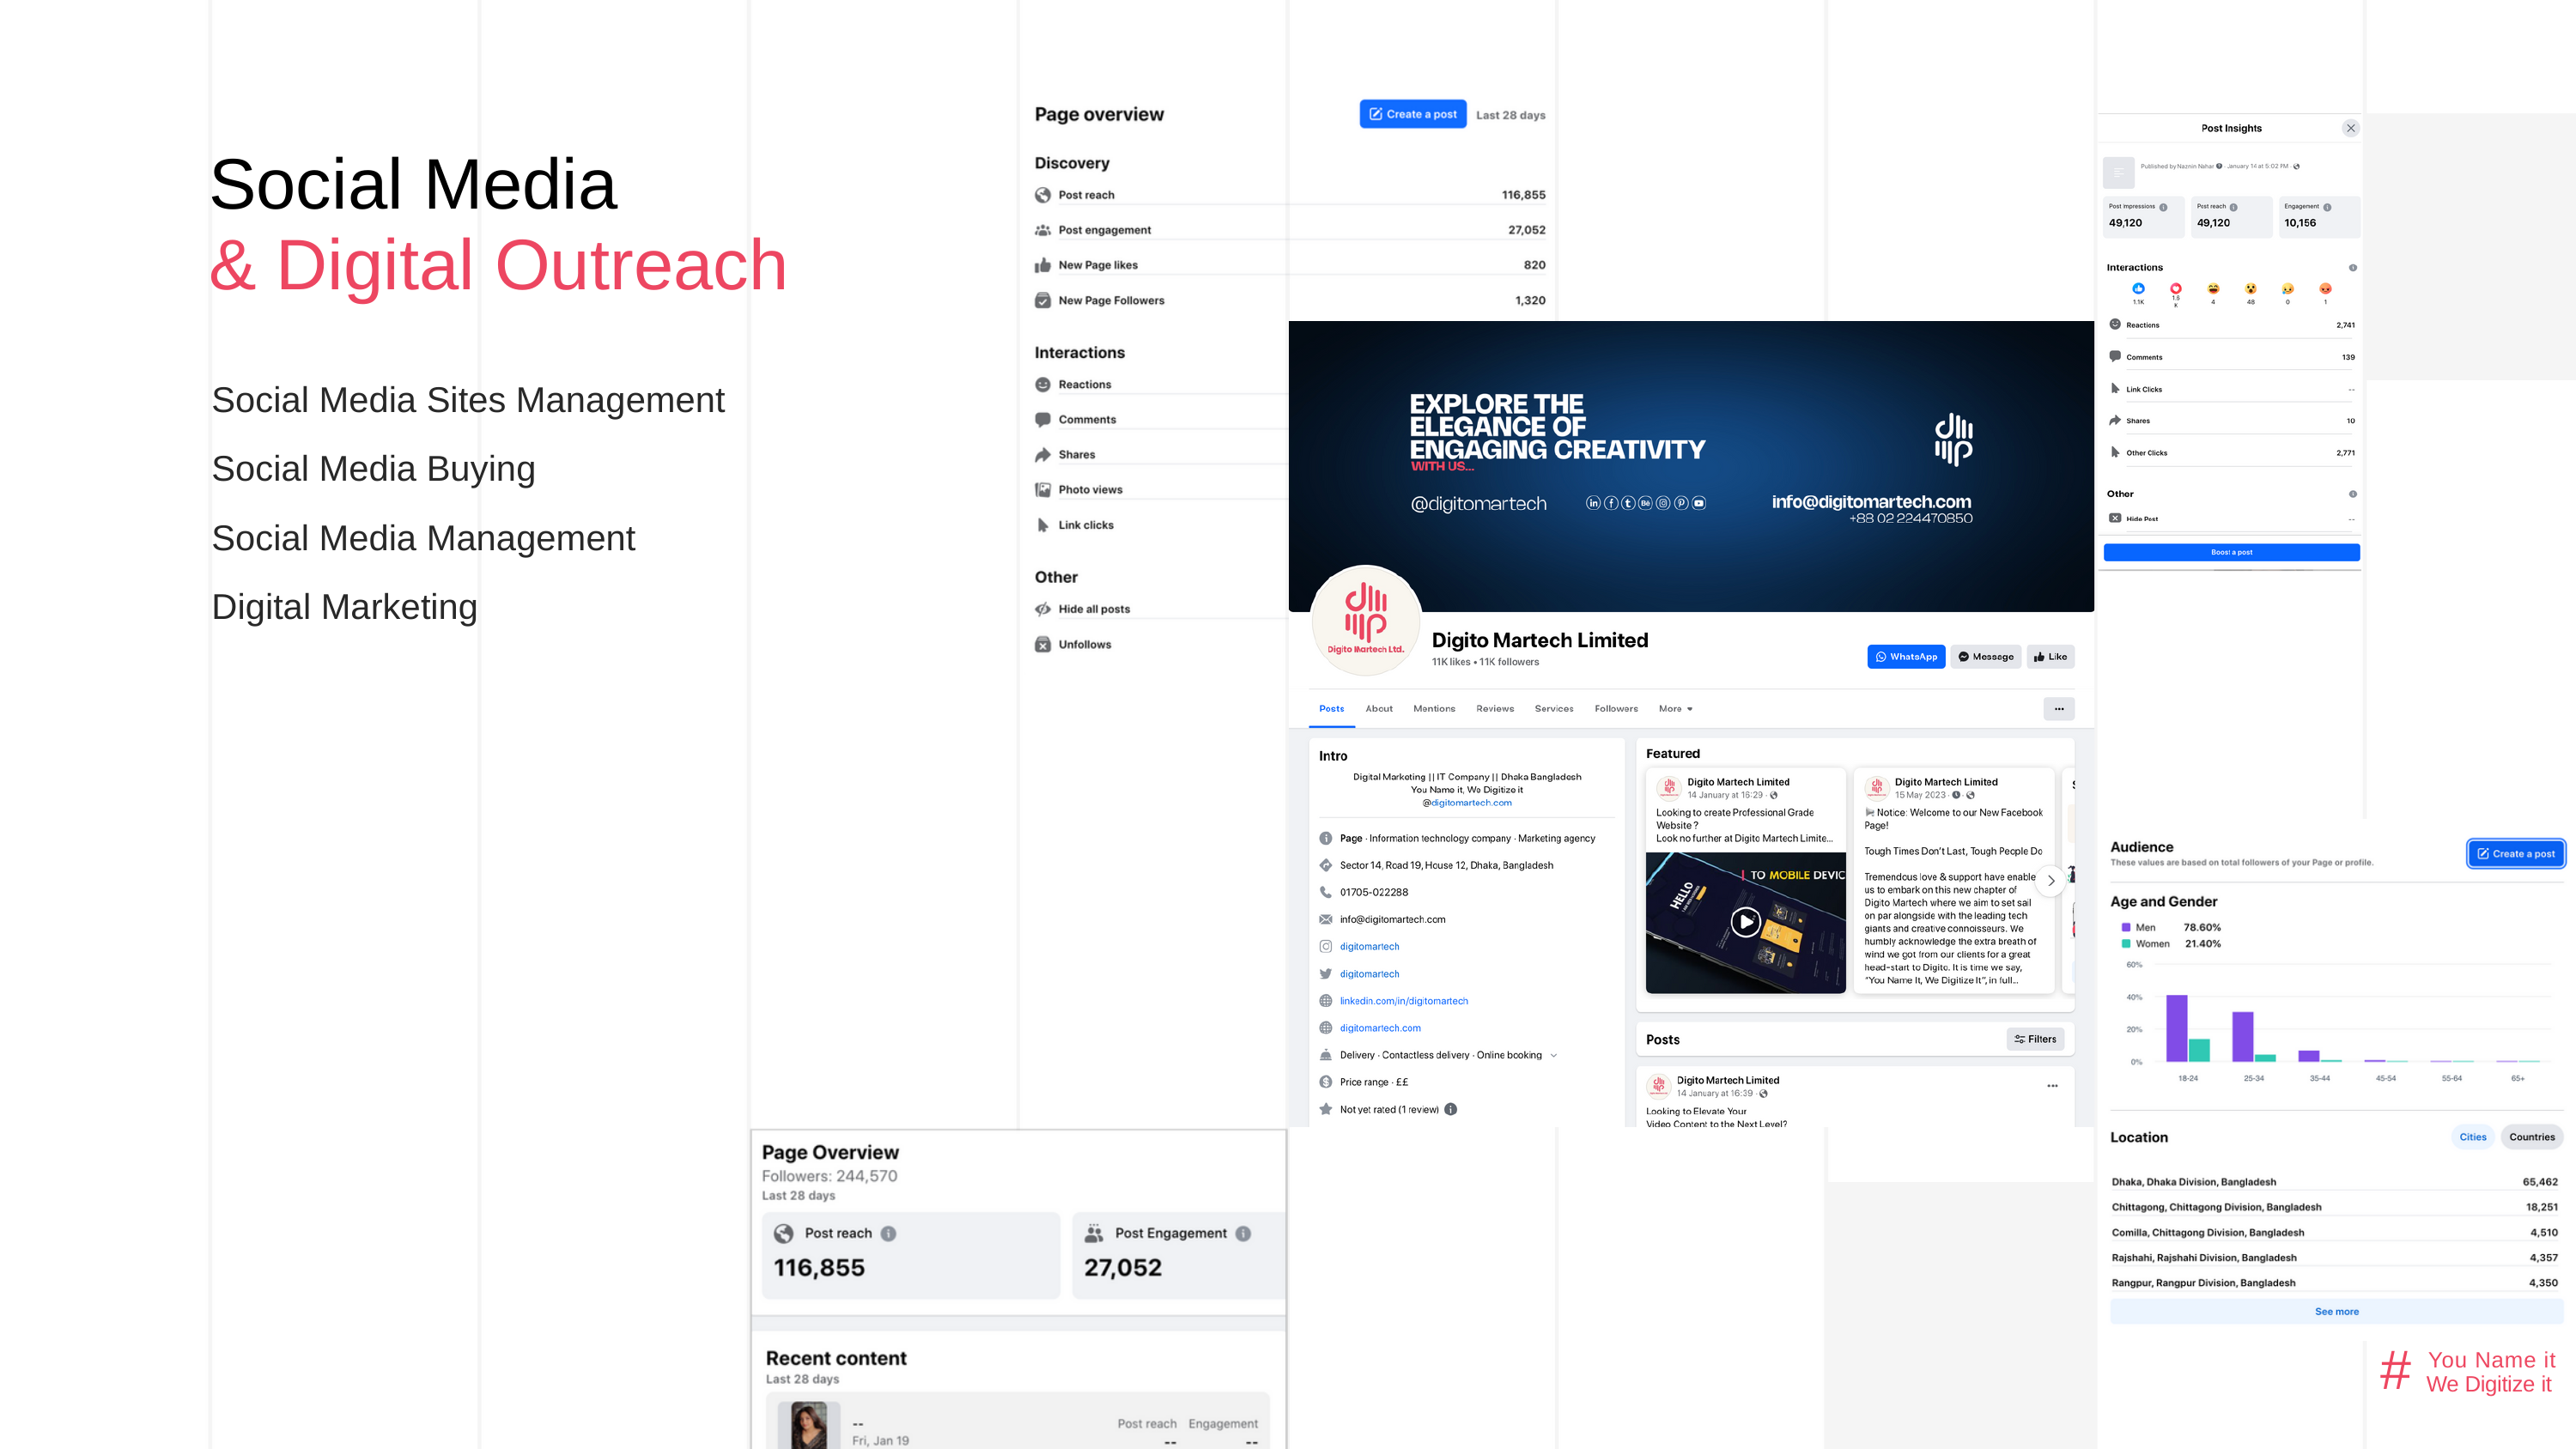

Social Media
& Digital Outreach

Social Media Sites Management
Social Media Buying
Social Media Management
Digital Marketing

#
You Name it
We Digitize it